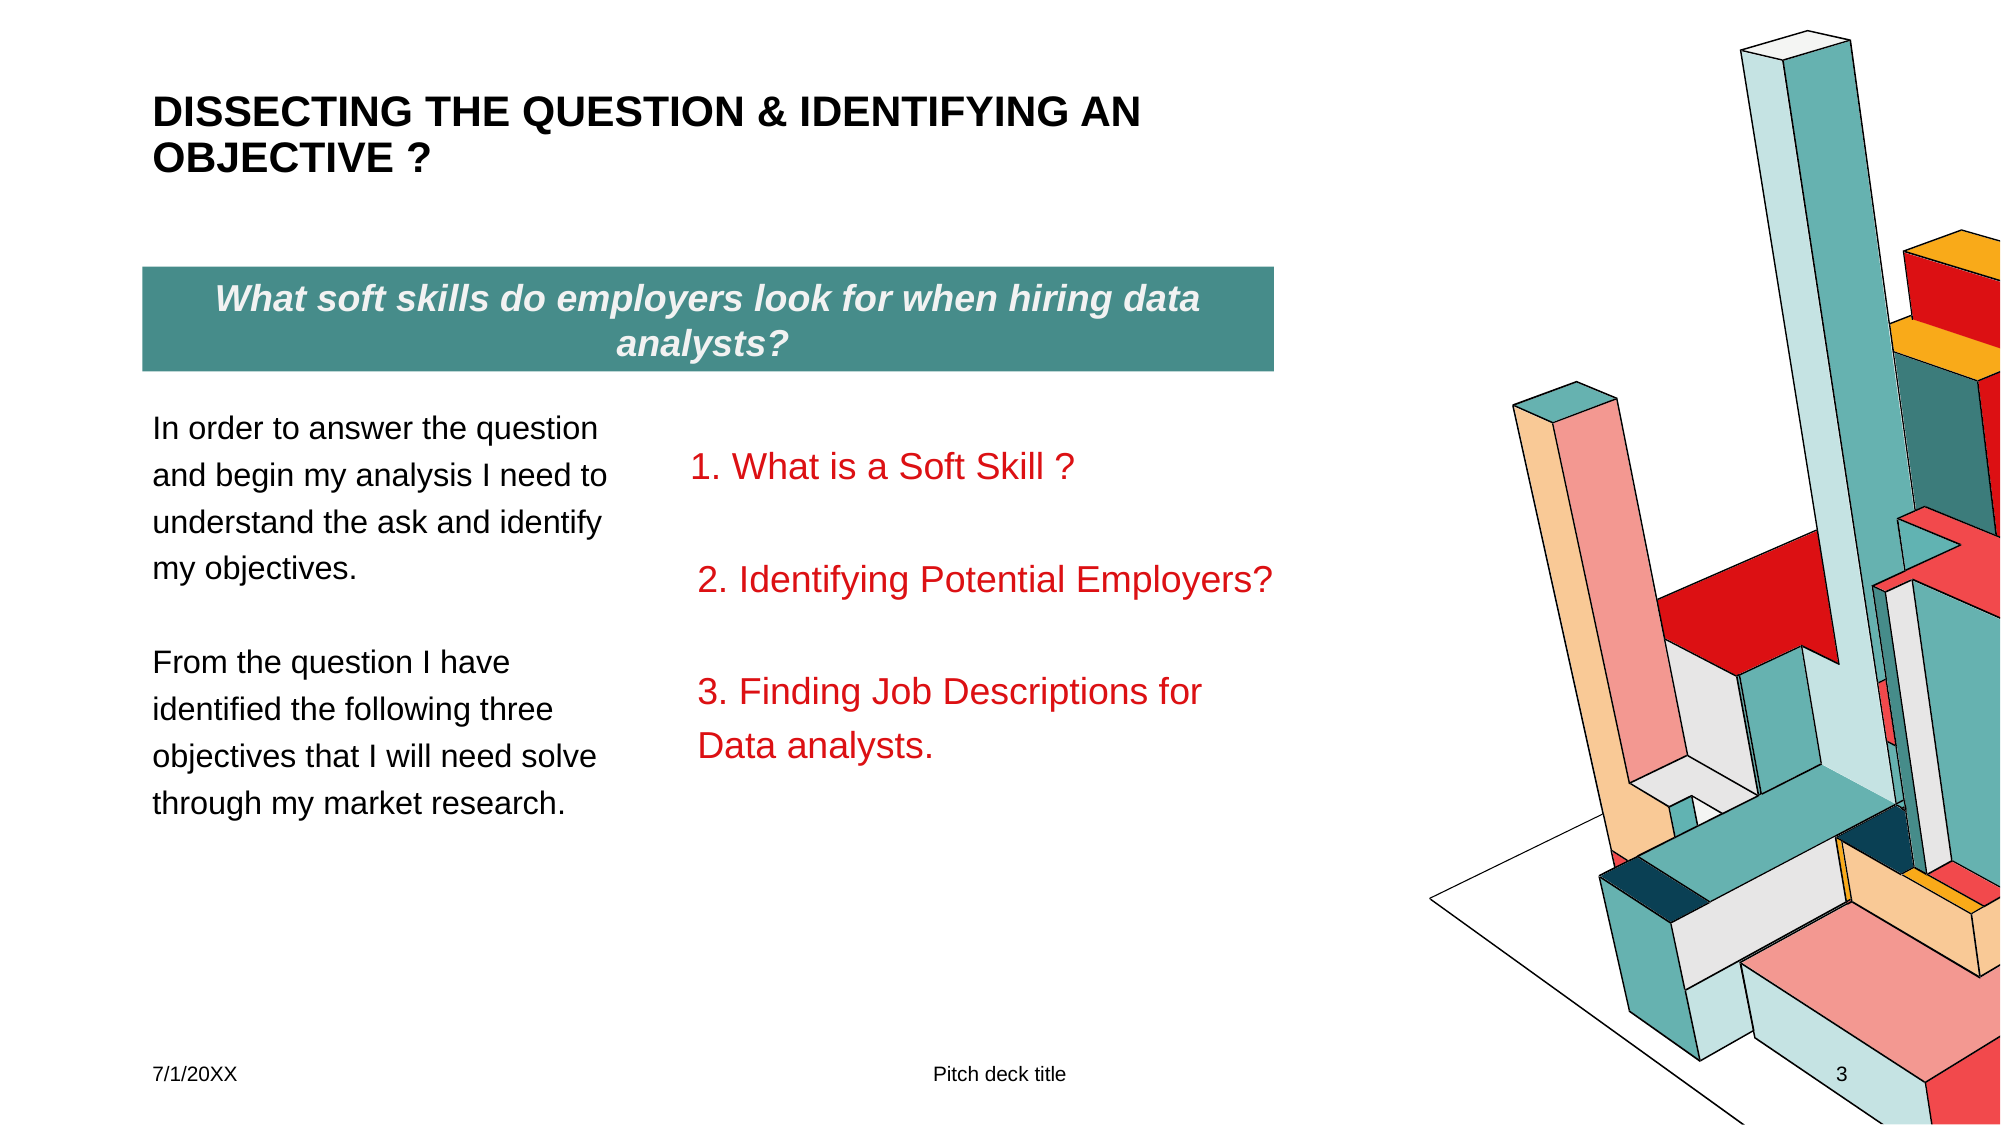

# Dissecting the question & Identifying an objective ?

What soft skills do employers look for when hiring data analysts?
In order to answer the question and begin my analysis I need to understand the ask and identify my objectives.

From the question I have identified the following three objectives that I will need solve through my market research.
1. What is a Soft Skill ?
2. Identifying Potential Employers?
3. Finding Job Descriptions for  Data analysts.
7/1/20XX
Pitch deck title
3